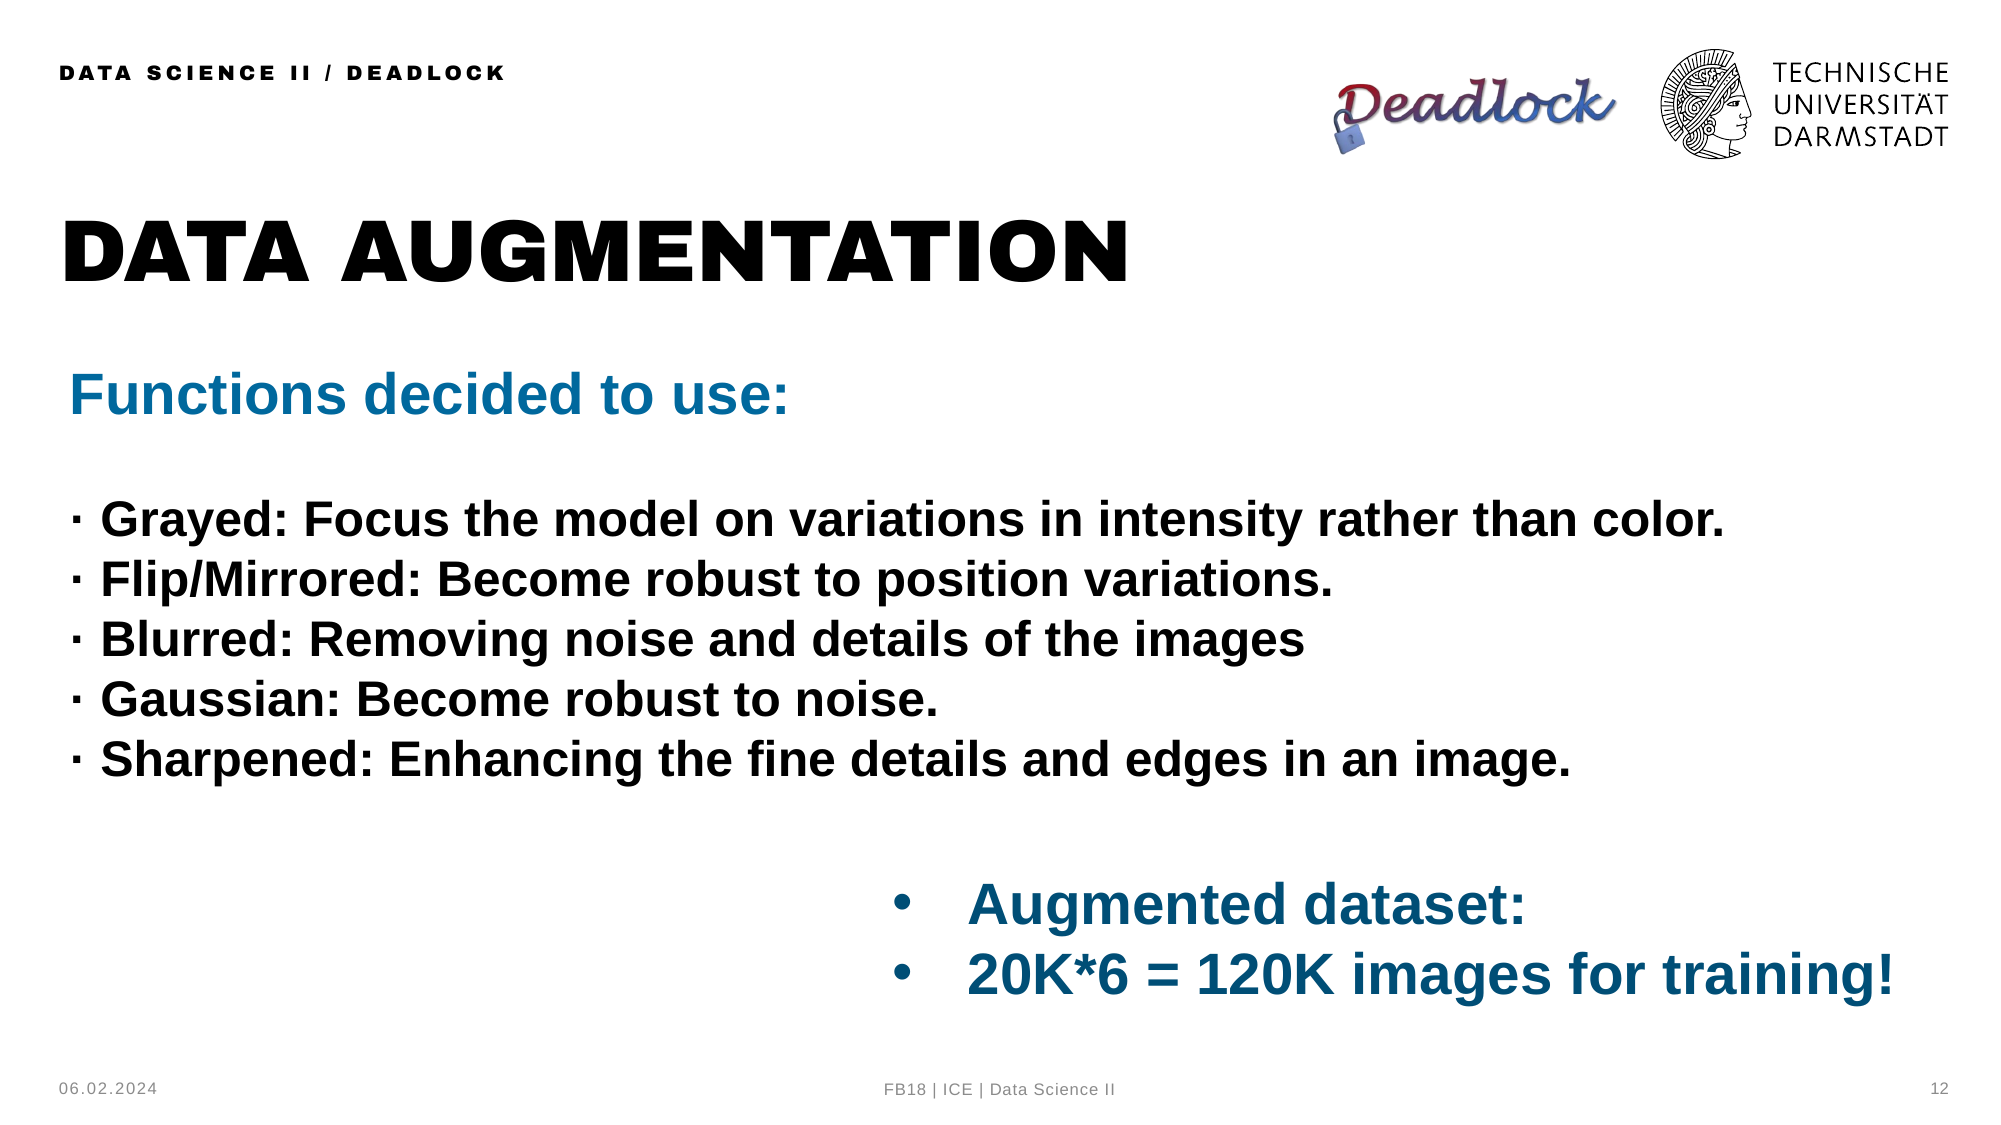

Data Science II / Deadlock
# Data Augmentation
Functions decided to use:

· Grayed: Focus the model on variations in intensity rather than color.
· Flip/Mirrored: Become robust to position variations.
· Blurred: Removing noise and details of the images
· Gaussian: Become robust to noise.
· Sharpened: Enhancing the fine details and edges in an image.

Augmented dataset:
20K*6 = 120K images for training!

06.02.2024
12